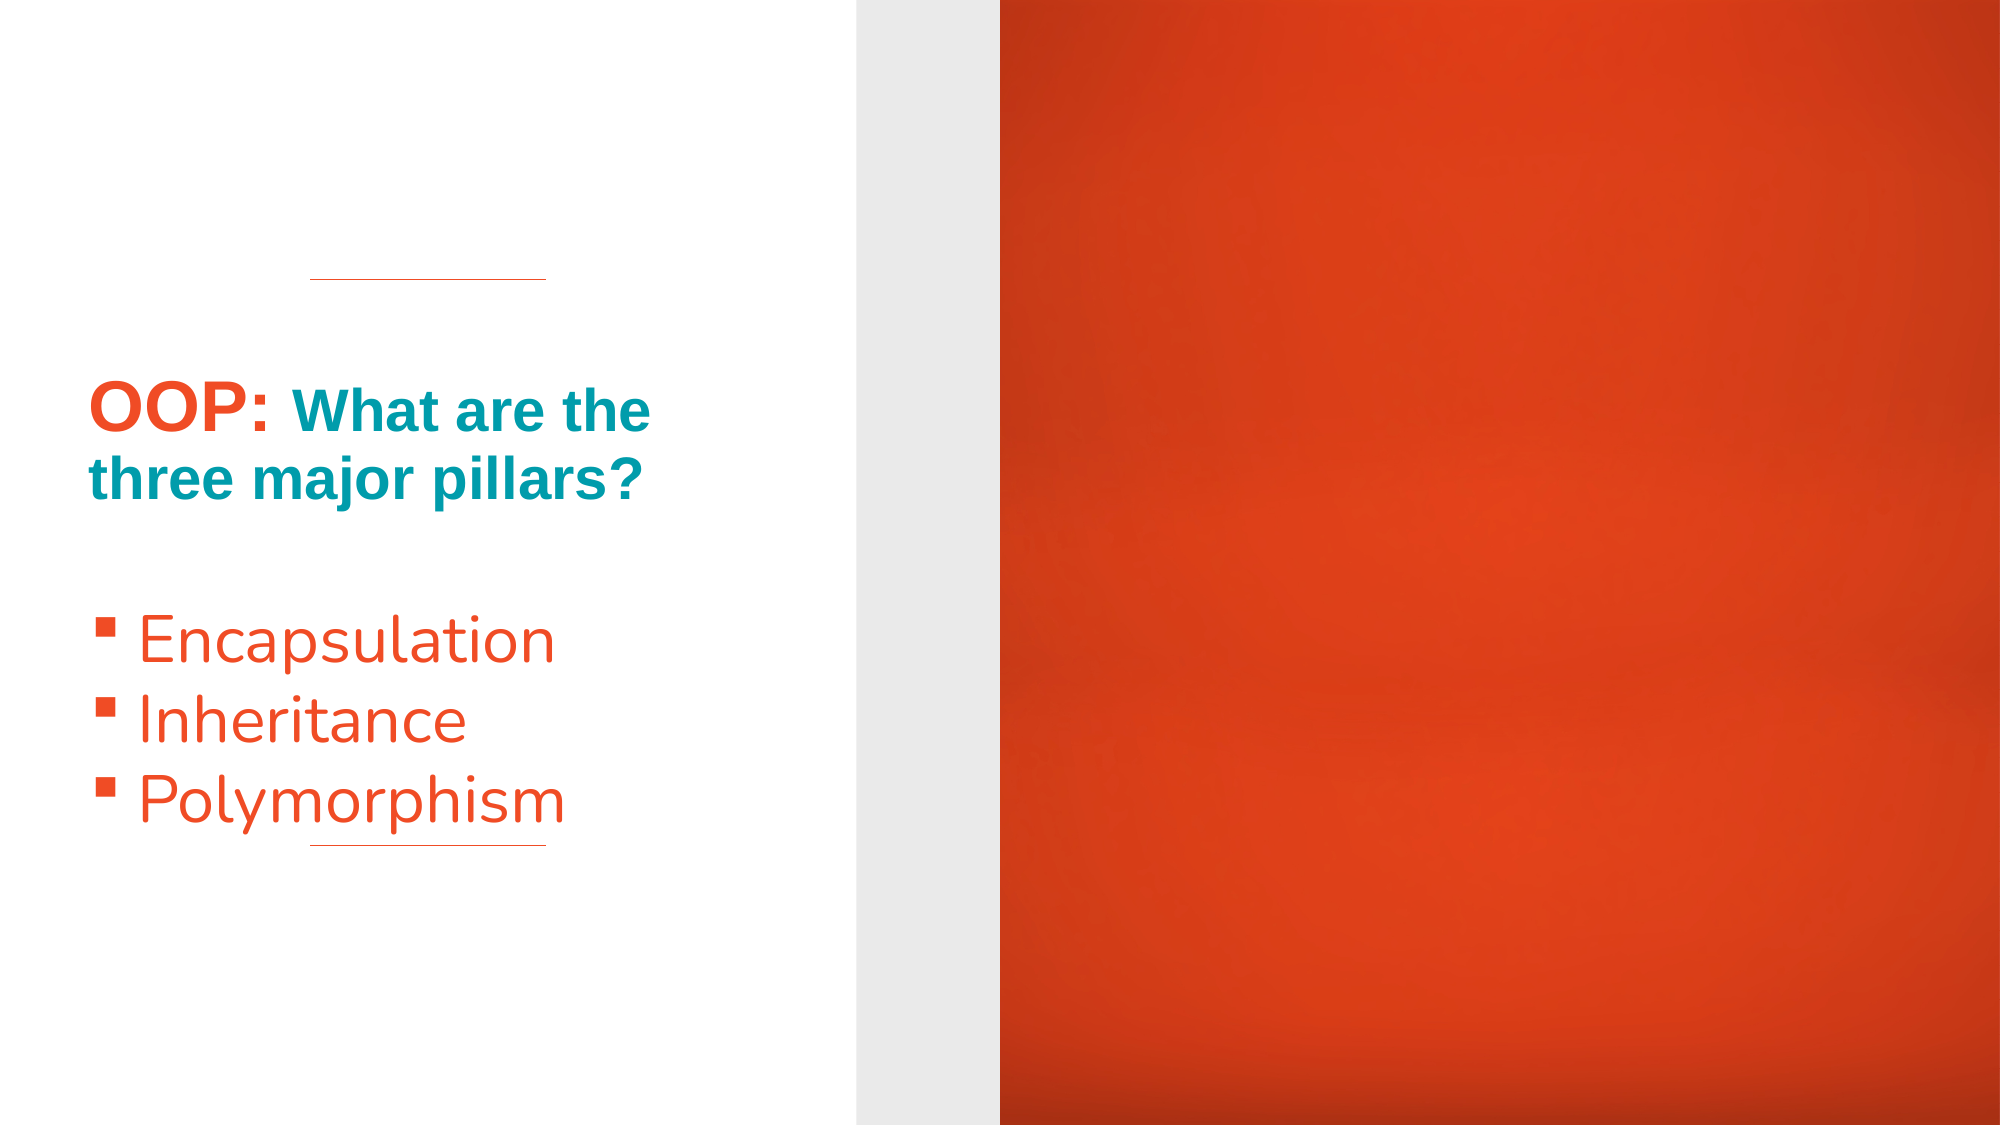

# OOP: What are the three major pillars?
Encapsulation
Inheritance
Polymorphism